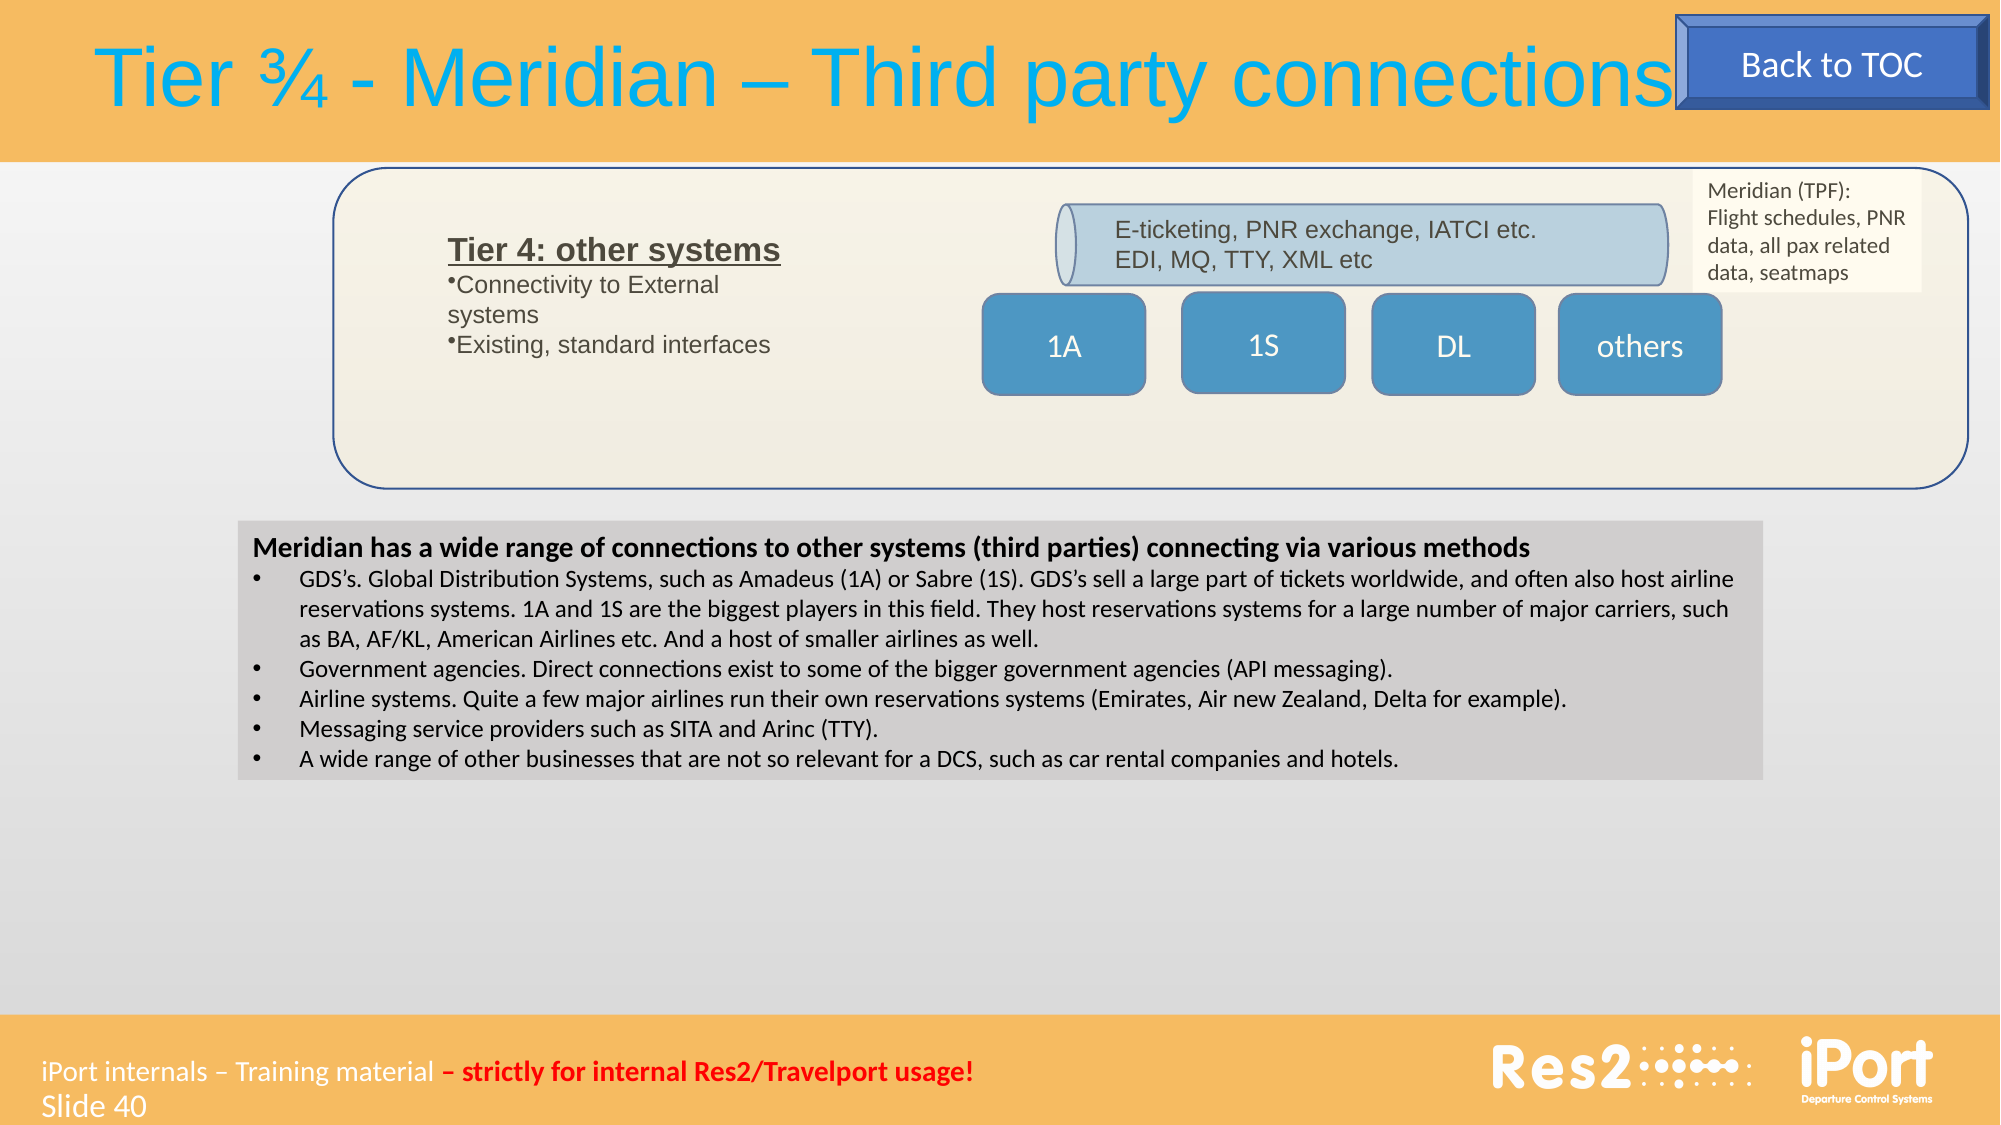

Back to TOC
Tier ¾ - Meridian – Third party connections

Meridian (TPF): Flight schedules, PNR data, all pax related data, seatmaps
E-ticketing, PNR exchange, IATCI etc.
EDI, MQ, TTY, XML etc
Tier 4: other systems
Connectivity to External systems
Existing, standard interfaces

1S
1A
DL
others
Meridian has a wide range of connections to other systems (third parties) connecting via various methods
GDS’s. Global Distribution Systems, such as Amadeus (1A) or Sabre (1S). GDS’s sell a large part of tickets worldwide, and often also host airline reservations systems. 1A and 1S are the biggest players in this field. They host reservations systems for a large number of major carriers, such as BA, AF/KL, American Airlines etc. And a host of smaller airlines as well.
Government agencies. Direct connections exist to some of the bigger government agencies (API messaging).
Airline systems. Quite a few major airlines run their own reservations systems (Emirates, Air new Zealand, Delta for example).
Messaging service providers such as SITA and Arinc (TTY).
A wide range of other businesses that are not so relevant for a DCS, such as car rental companies and hotels.